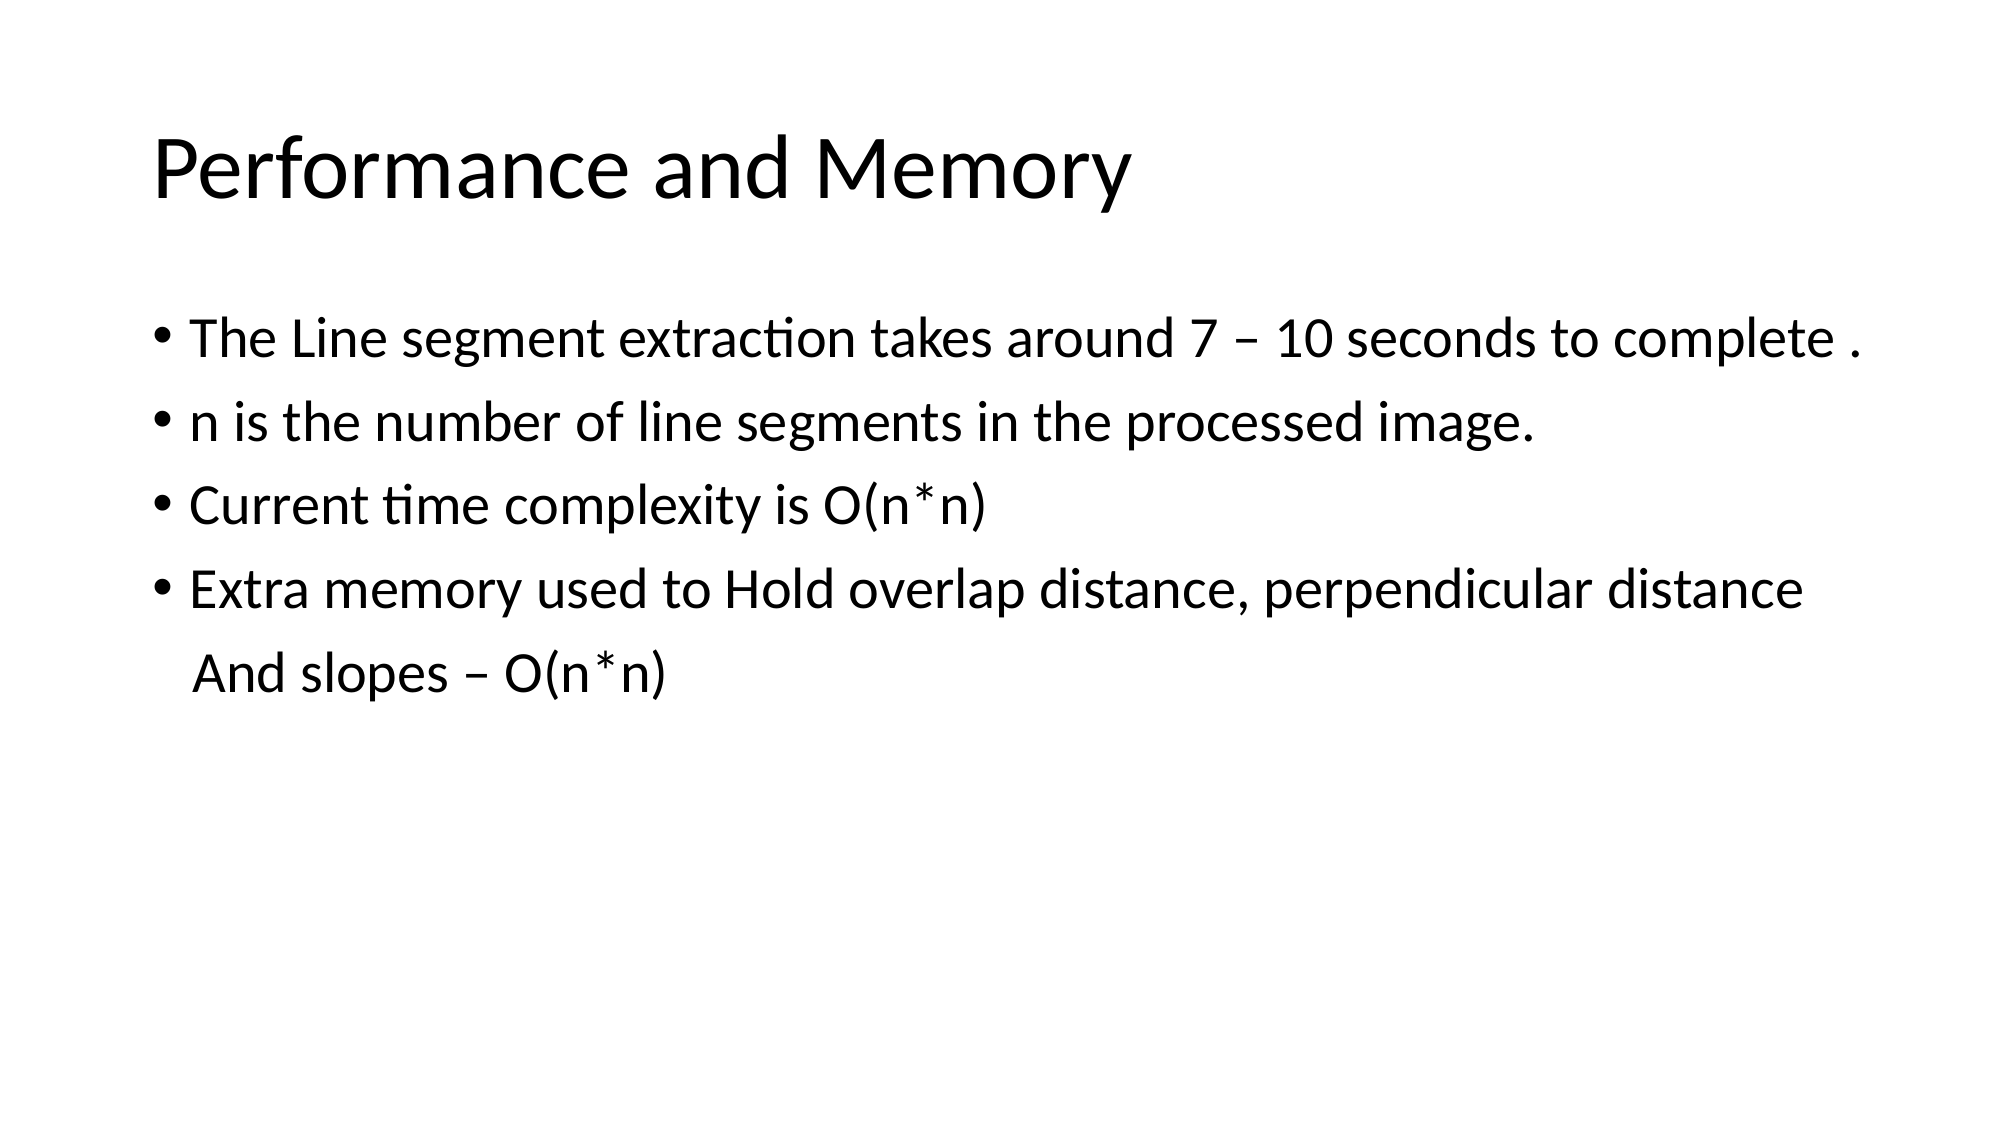

# Performance and Memory
The Line segment extraction takes around 7 – 10 seconds to complete .
n is the number of line segments in the processed image.
Current time complexity is O(n*n)
Extra memory used to Hold overlap distance, perpendicular distance
   And slopes – O(n*n)